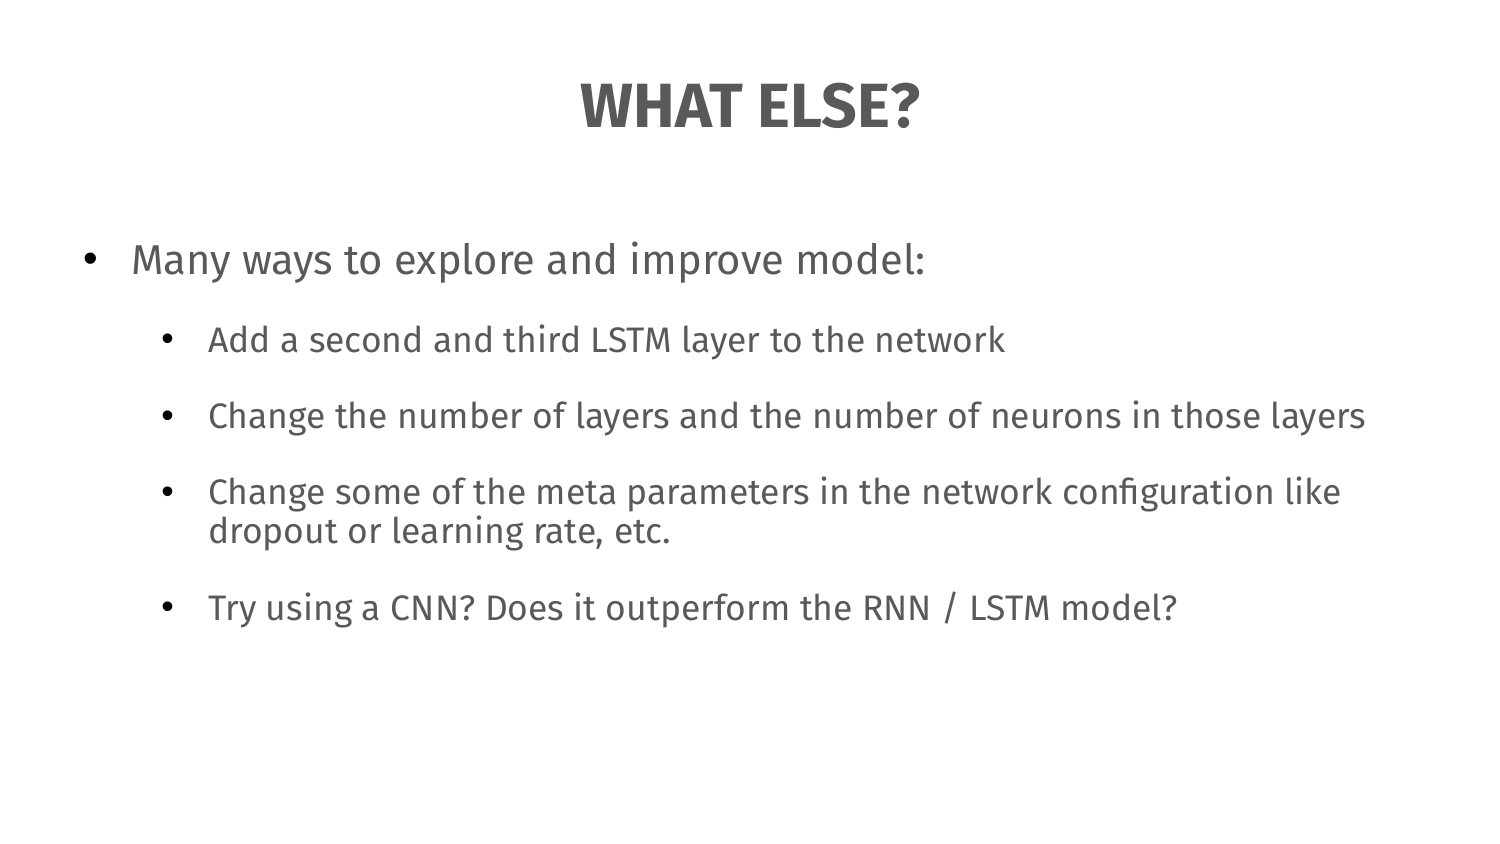

# WHAT ELSE?
Many ways to explore and improve model:

Add a second and third LSTM layer to the network

Change the number of layers and the number of neurons in those layers

Change some of the meta parameters in the network configuration like dropout or learning rate, etc.

Try using a CNN? Does it outperform the RNN / LSTM model?